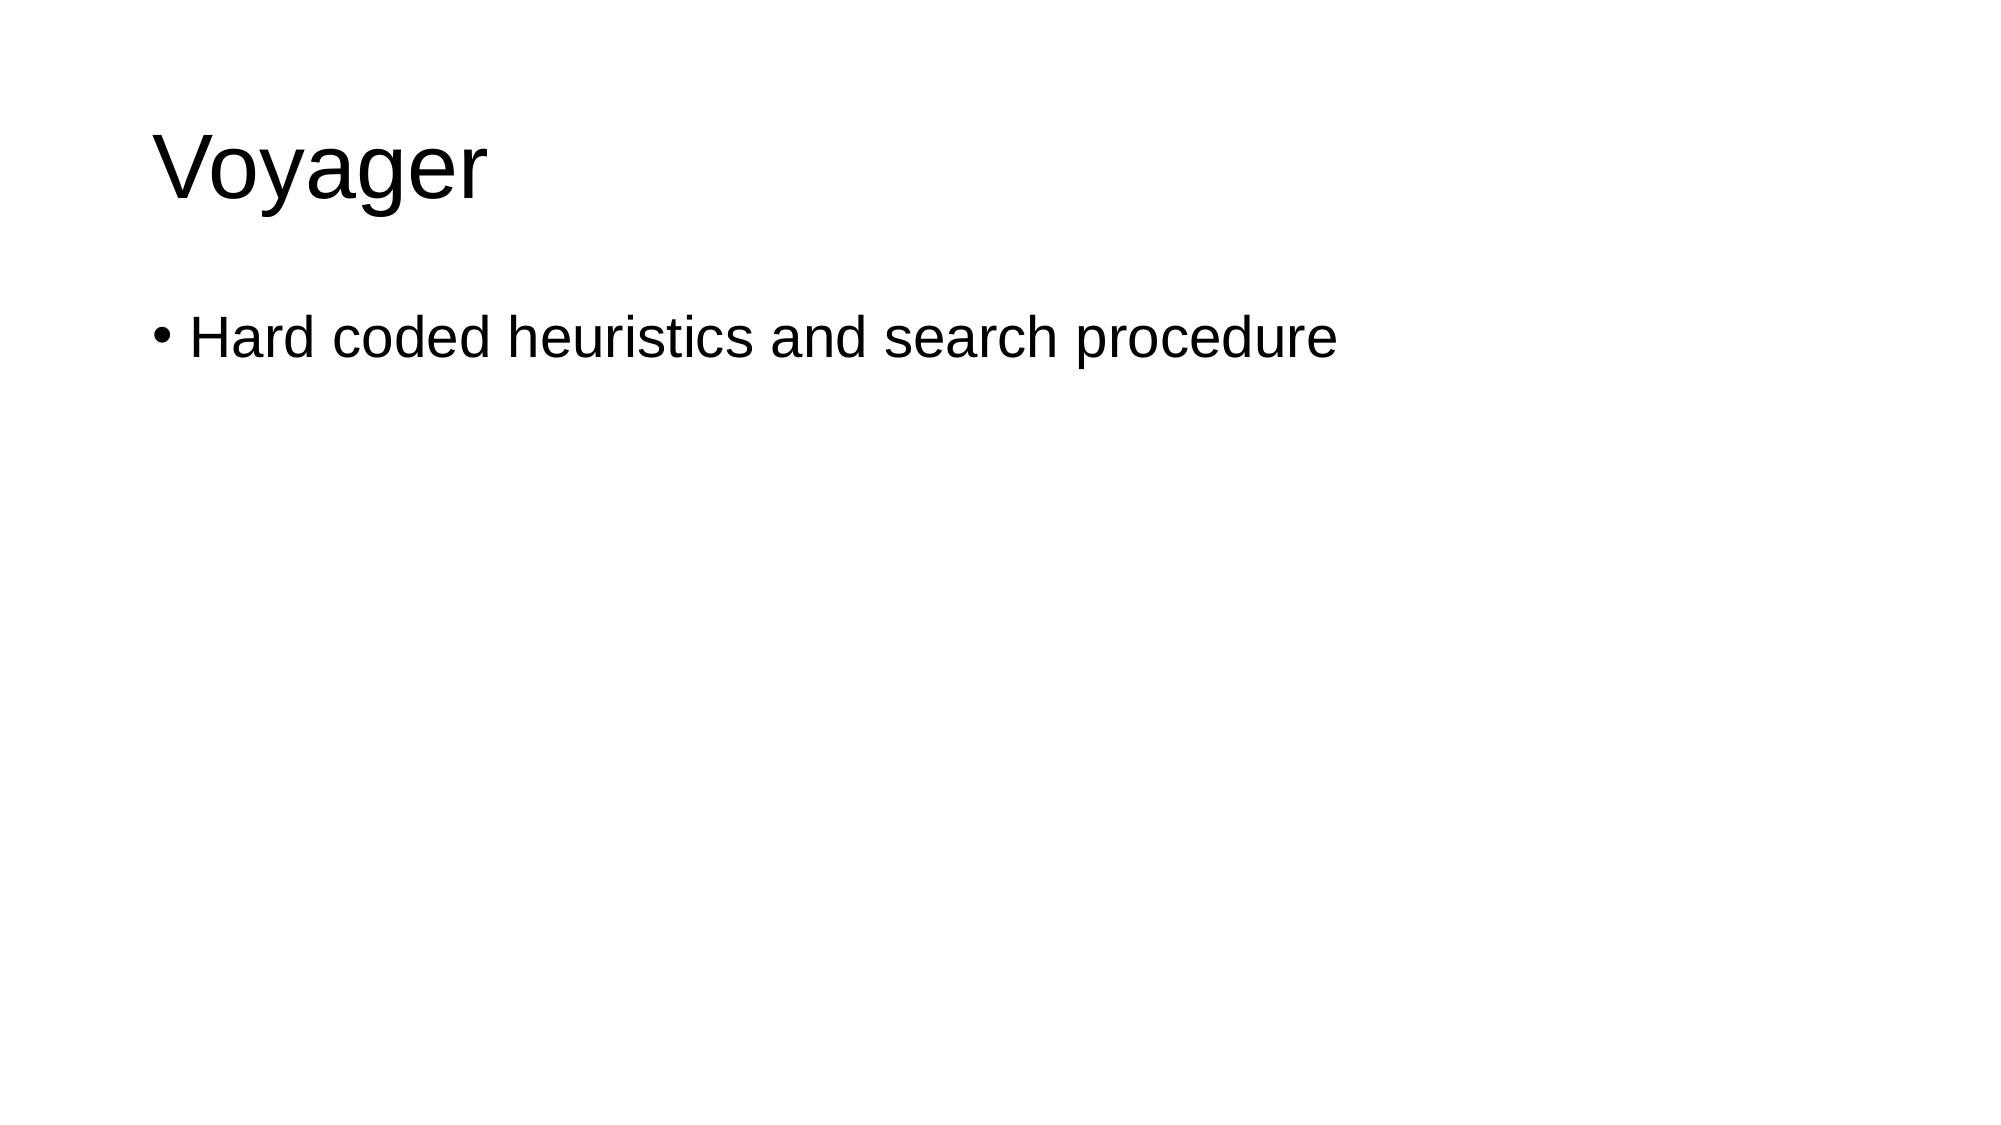

# Voyager
Hard coded heuristics and search procedure